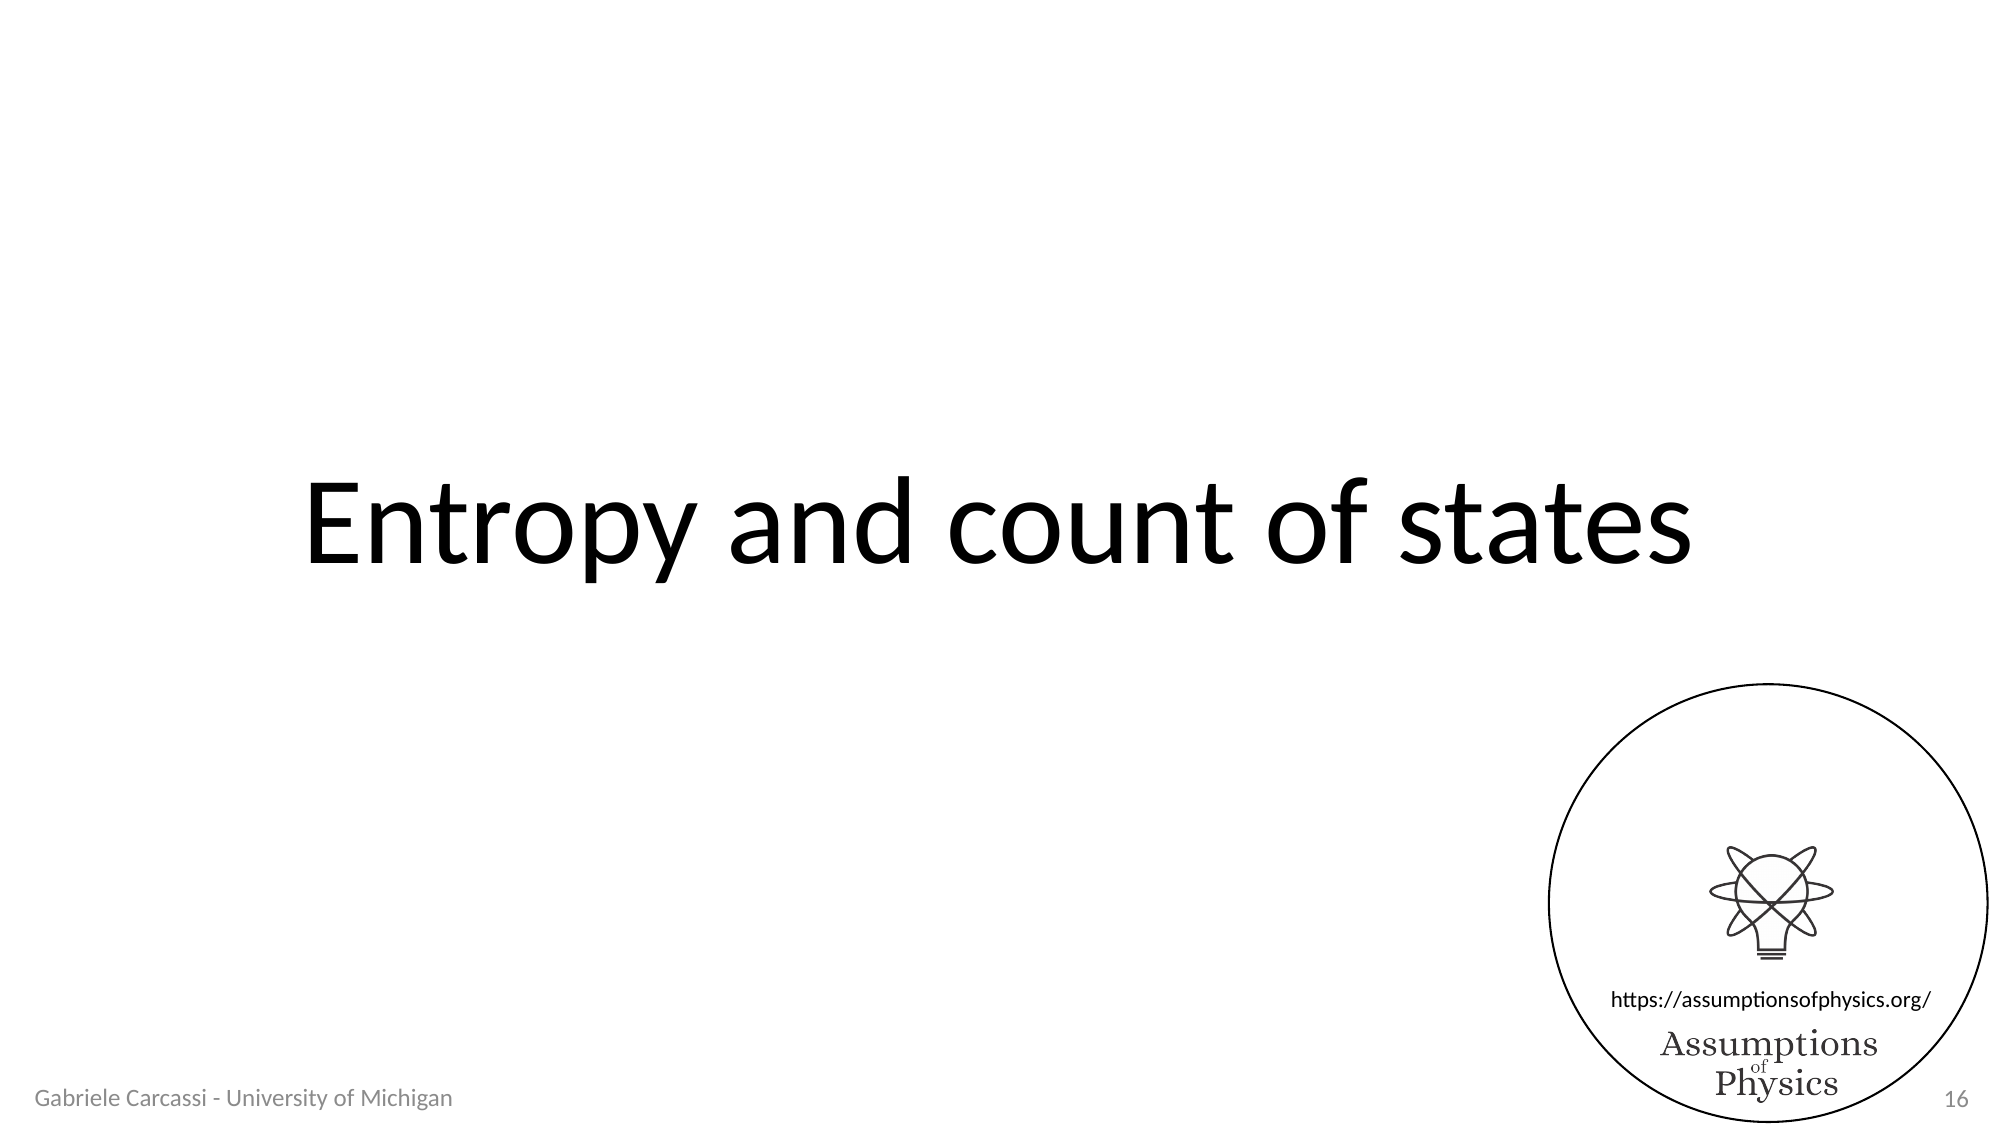

# Entropy and count of states

Gabriele Carcassi - University of Michigan
16